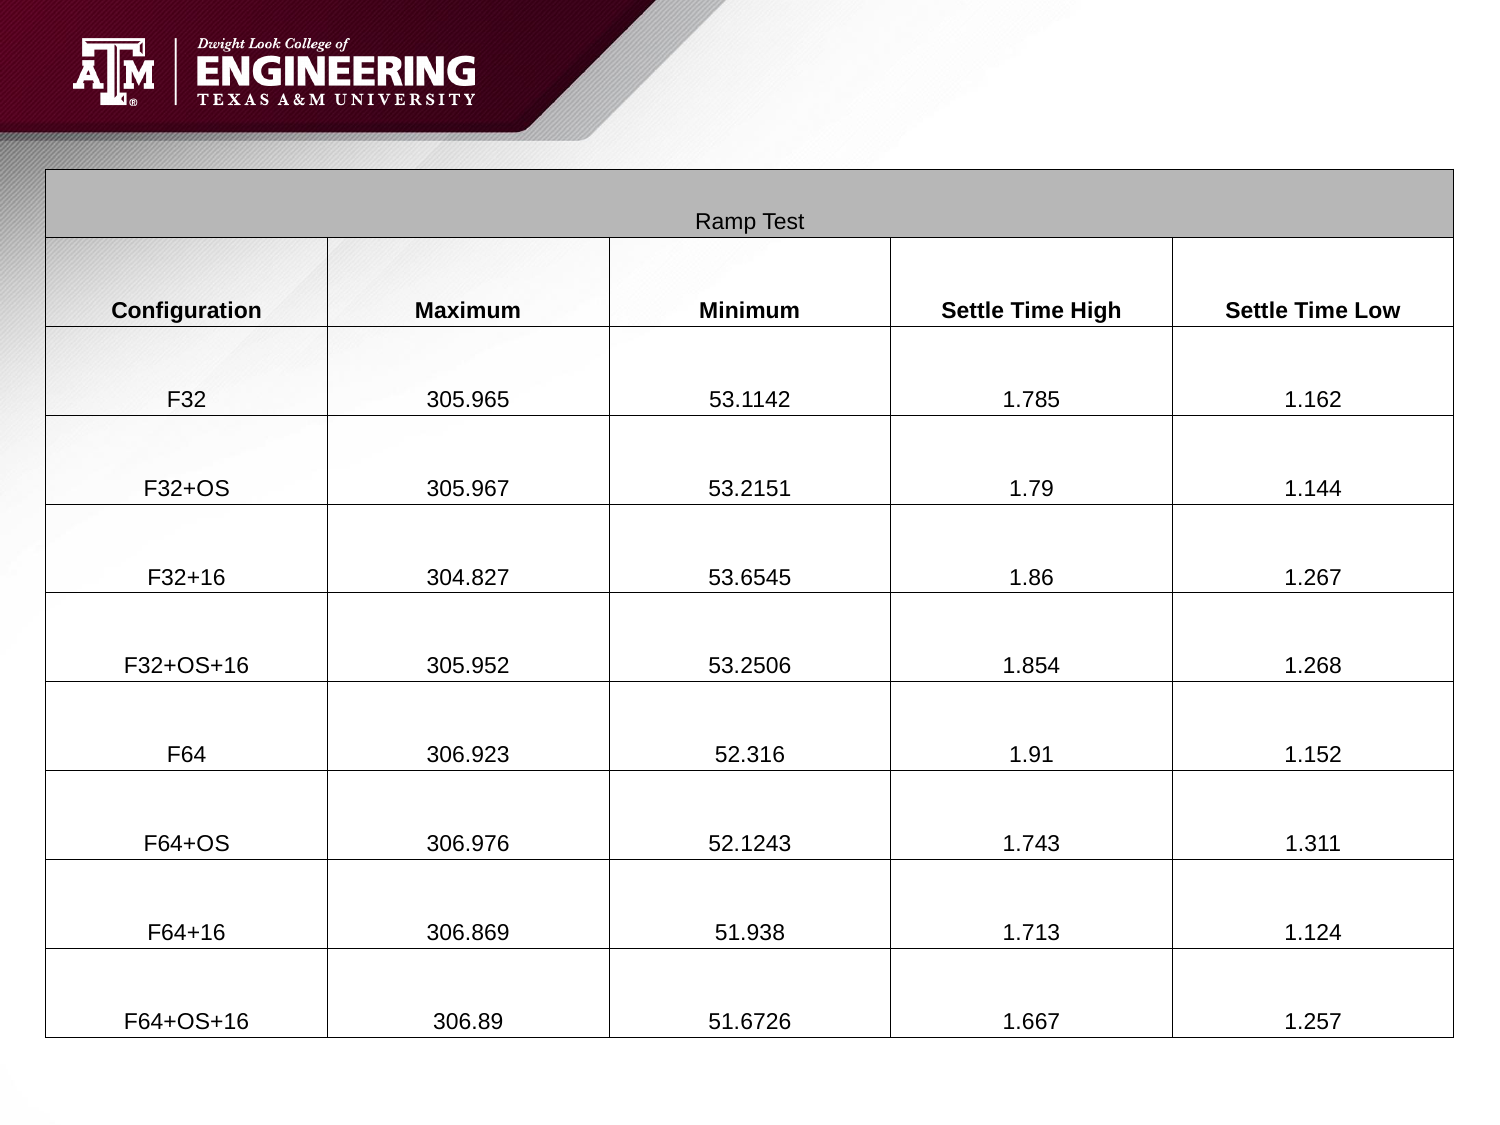

| Ramp Test |  |  |  |  |
| --- | --- | --- | --- | --- |
| Configuration | Maximum | Minimum | Settle Time High | Settle Time Low |
| F32 | 305.965 | 53.1142 | 1.785 | 1.162 |
| F32+OS | 305.967 | 53.2151 | 1.79 | 1.144 |
| F32+16 | 304.827 | 53.6545 | 1.86 | 1.267 |
| F32+OS+16 | 305.952 | 53.2506 | 1.854 | 1.268 |
| F64 | 306.923 | 52.316 | 1.91 | 1.152 |
| F64+OS | 306.976 | 52.1243 | 1.743 | 1.311 |
| F64+16 | 306.869 | 51.938 | 1.713 | 1.124 |
| F64+OS+16 | 306.89 | 51.6726 | 1.667 | 1.257 |